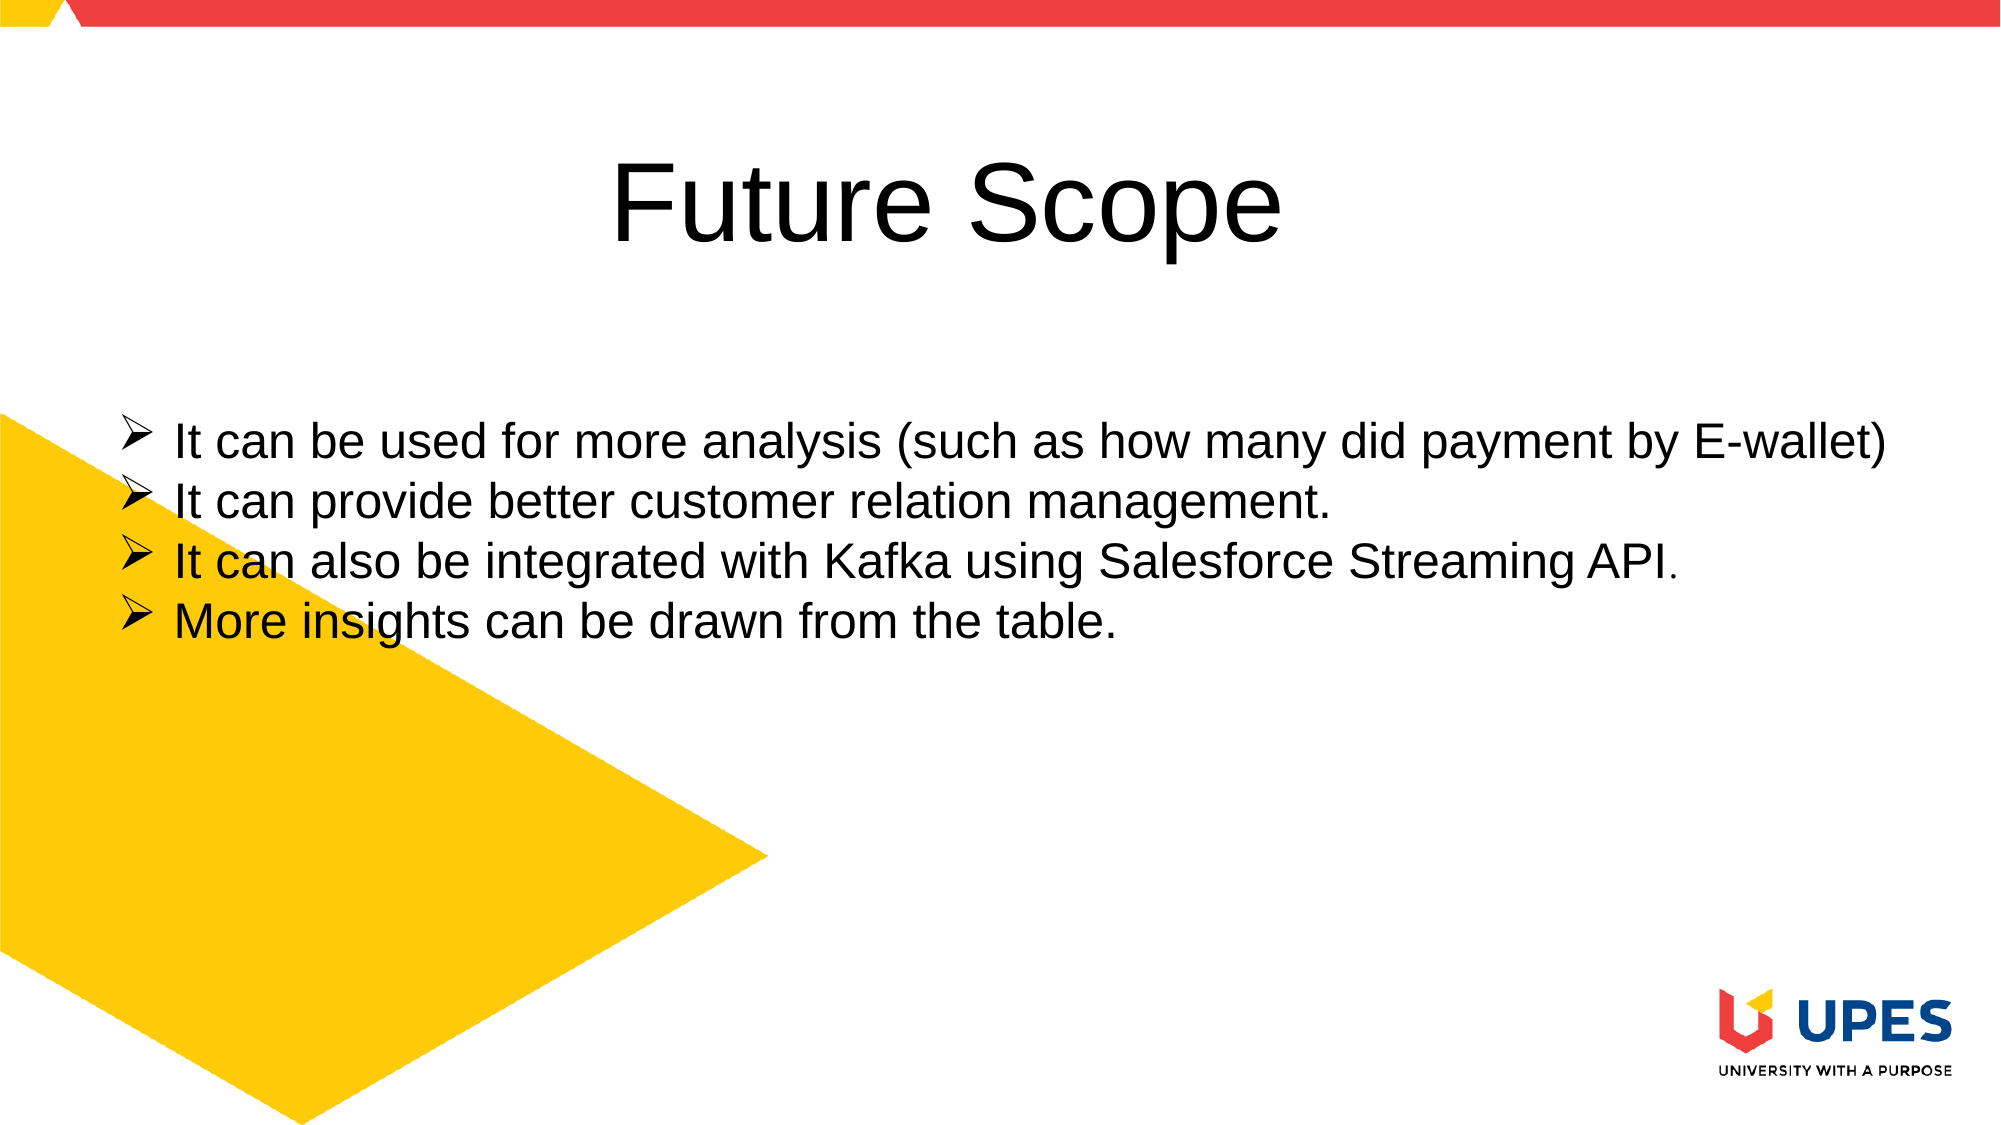

# Future Scope
It can be used for more analysis (such as how many did payment by E-wallet)
It can provide better customer relation management.
It can also be integrated with Kafka using Salesforce Streaming API.
More insights can be drawn from the table.